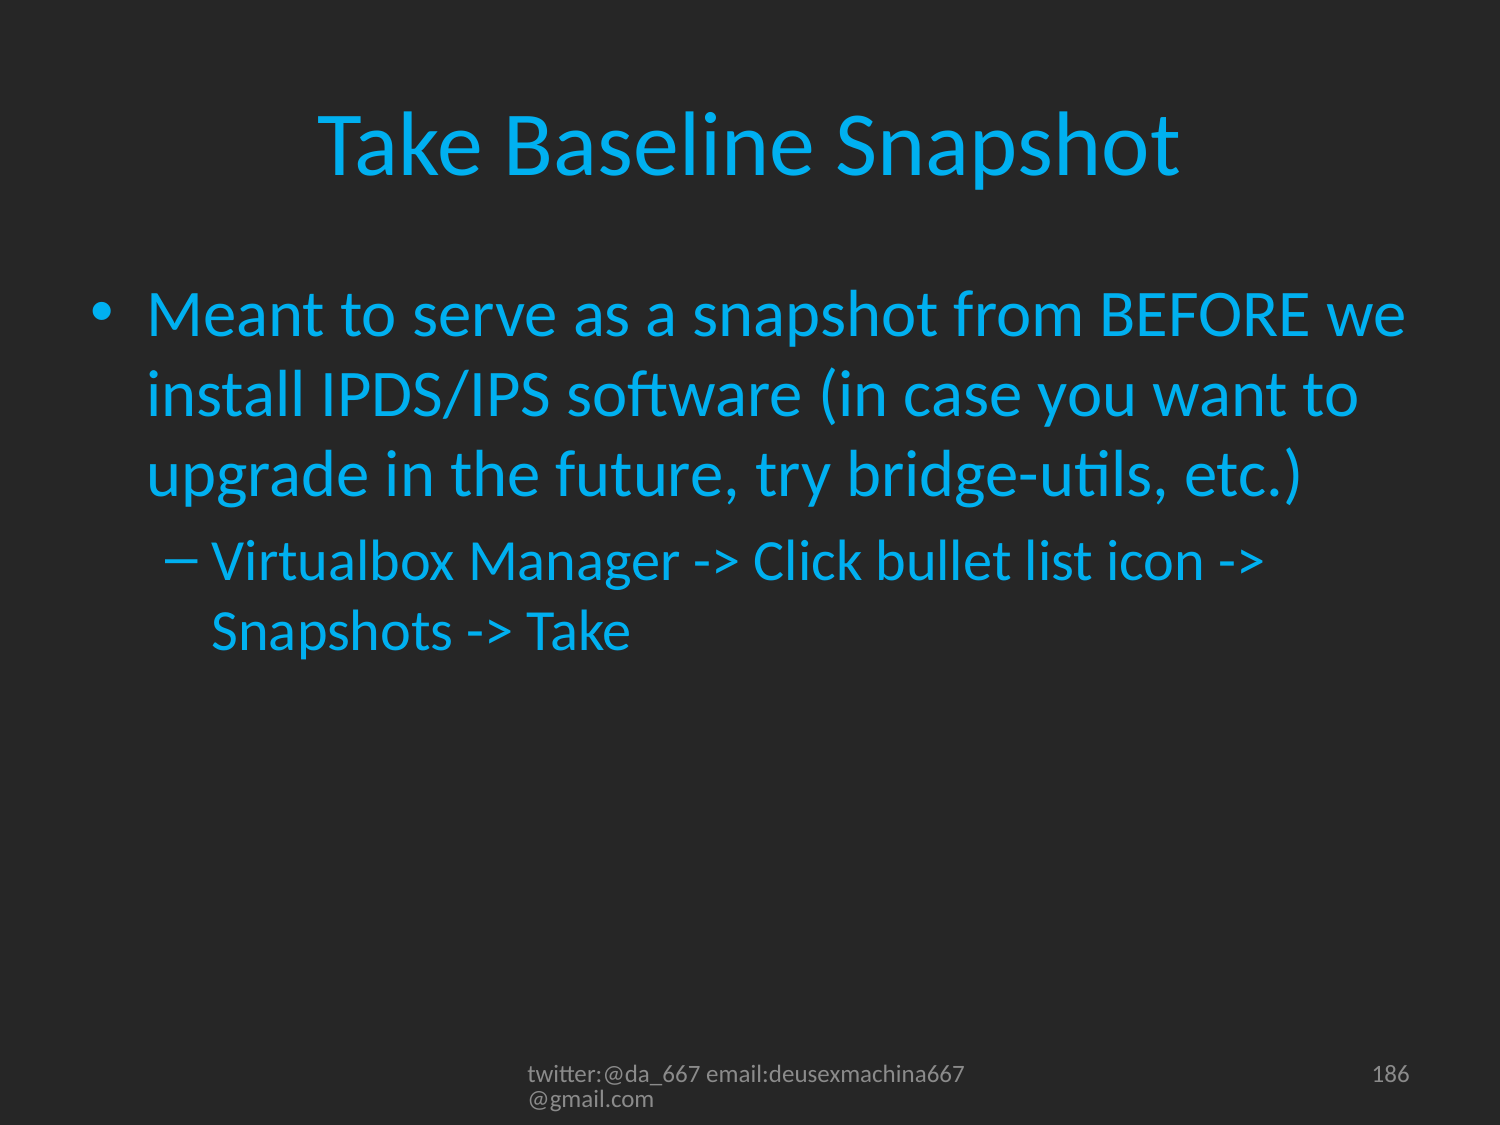

# Take Baseline Snapshot
Meant to serve as a snapshot from BEFORE we install IPDS/IPS software (in case you want to upgrade in the future, try bridge-utils, etc.)
Virtualbox Manager -> Click bullet list icon -> Snapshots -> Take
twitter:@da_667 email:deusexmachina667@gmail.com
186